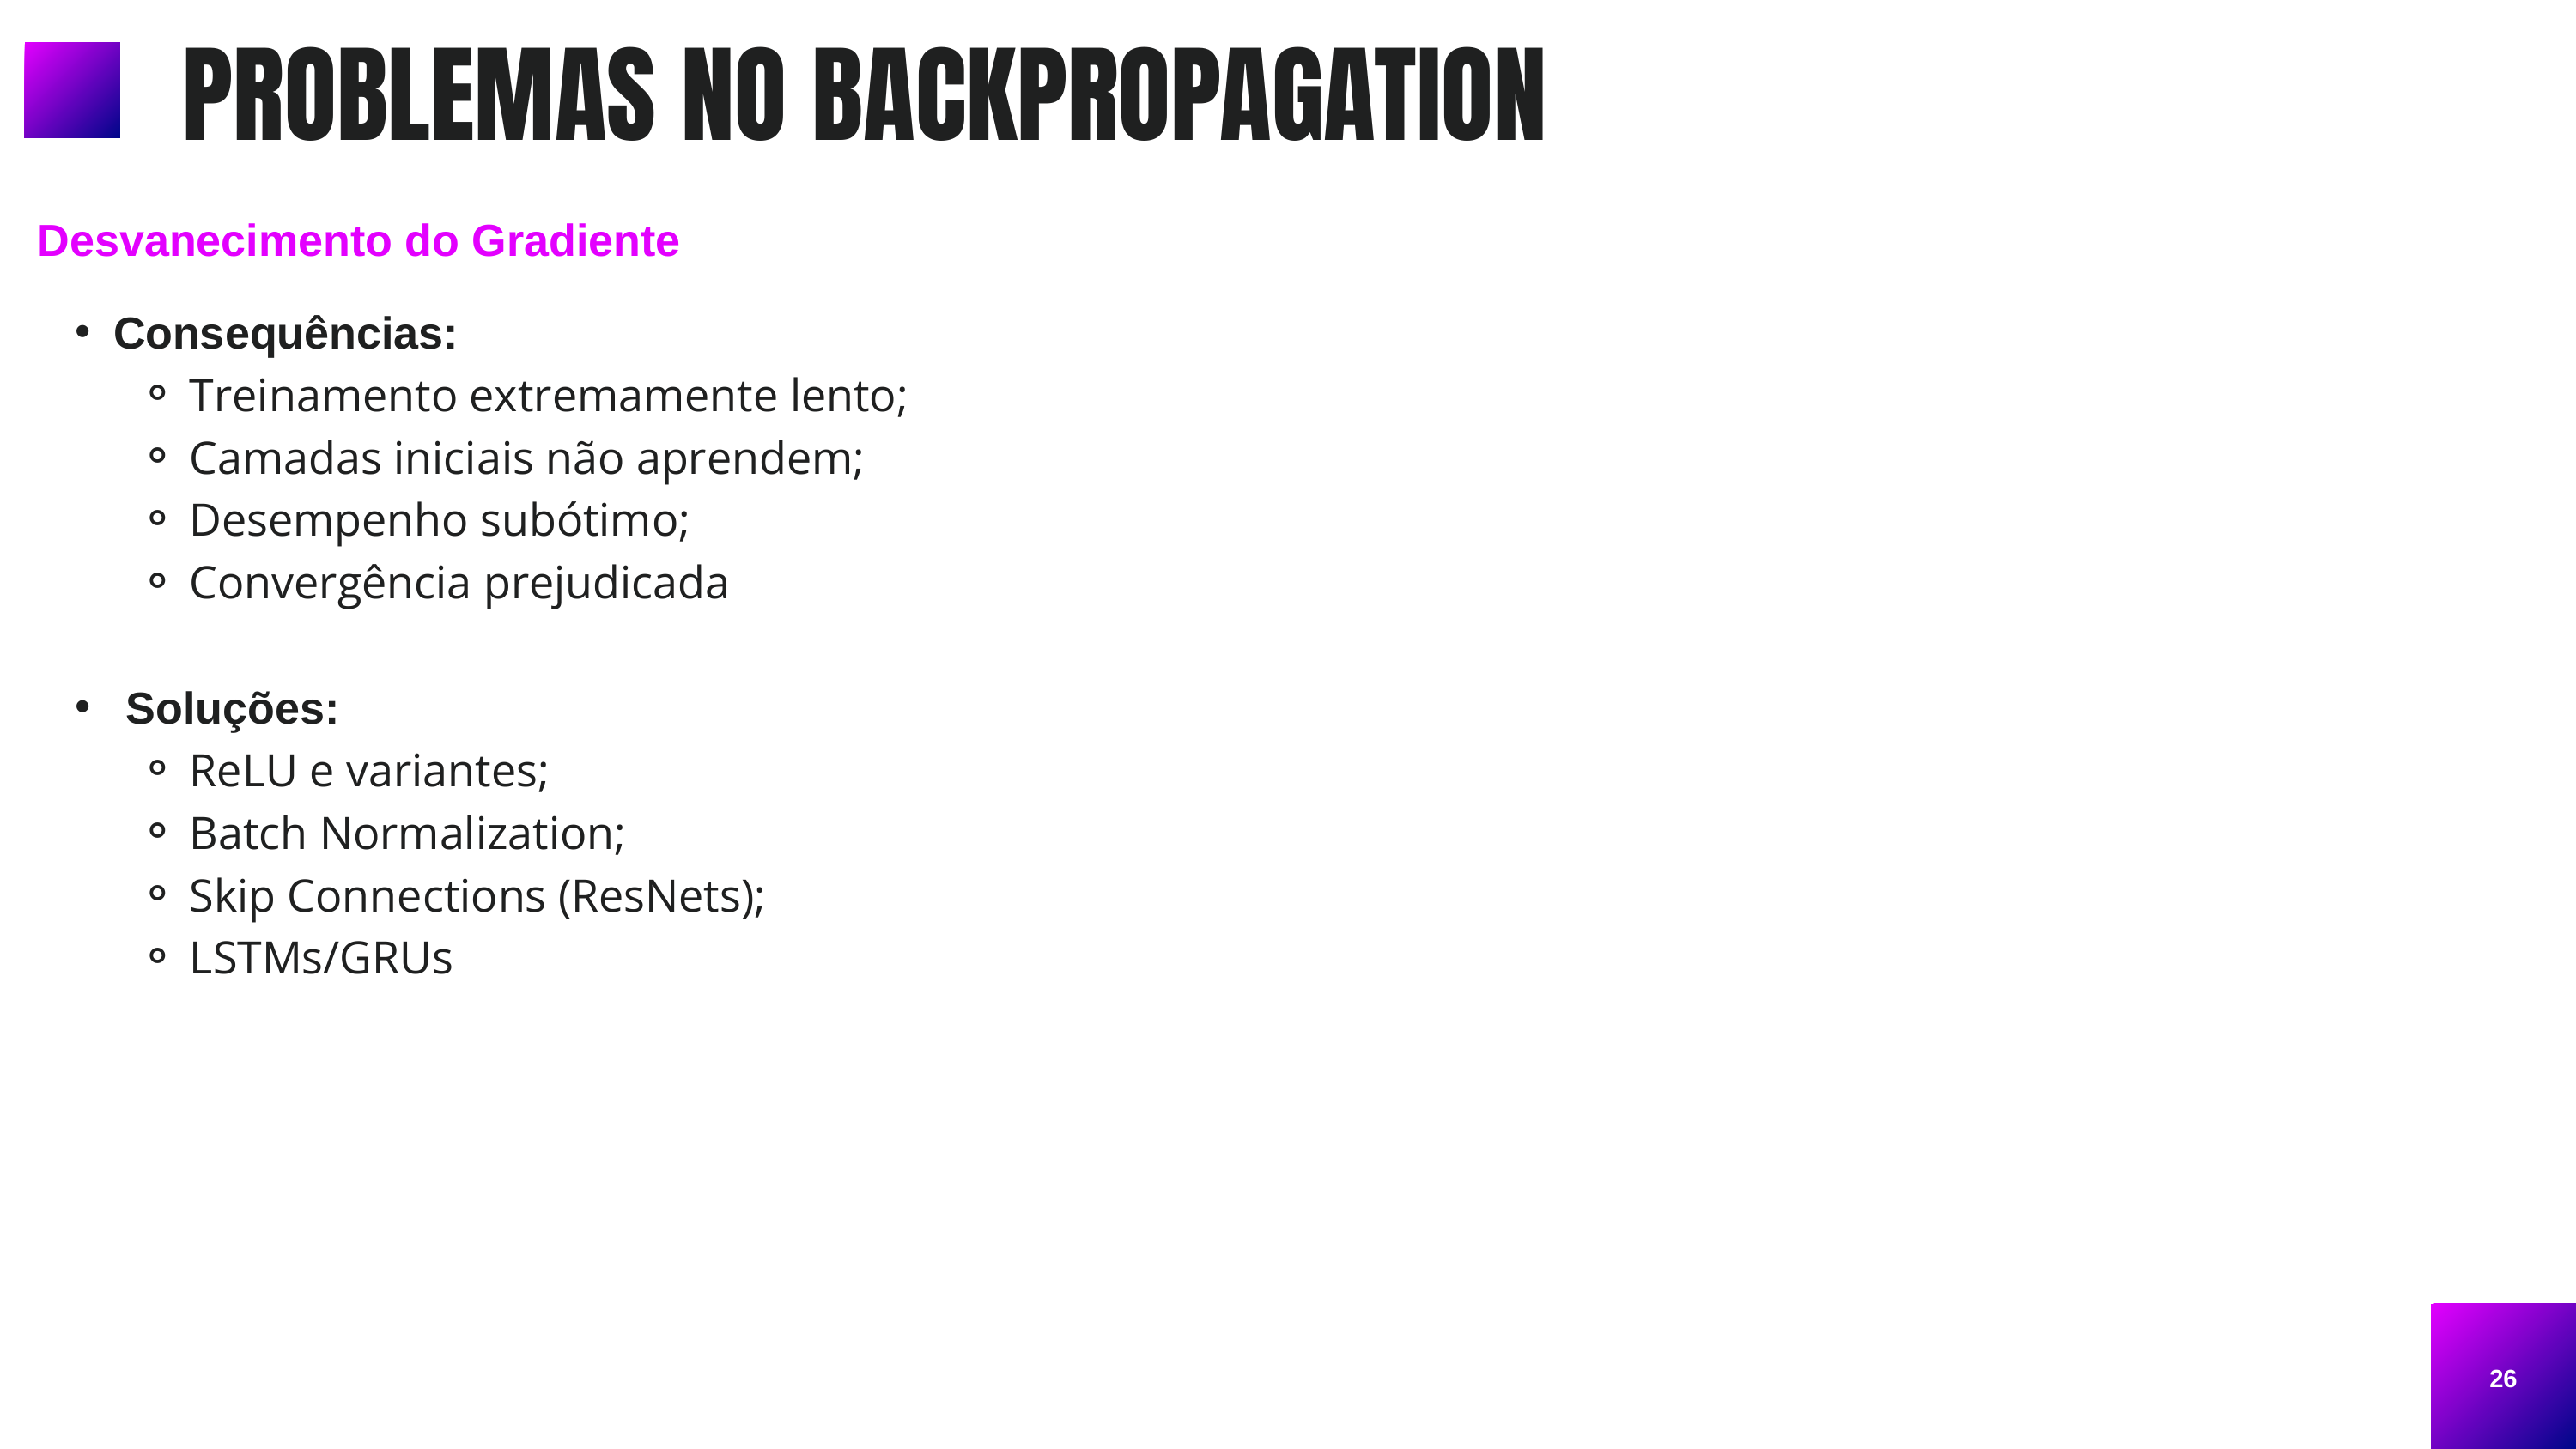

PROBLEMAS NO BACKPROPAGATION

Desvanecimento do Gradiente
Consequências:
Treinamento extremamente lento;
Camadas iniciais não aprendem;
Desempenho subótimo;
Convergência prejudicada

 Soluções:
ReLU e variantes;
Batch Normalization;
Skip Connections (ResNets);
LSTMs/GRUs

26